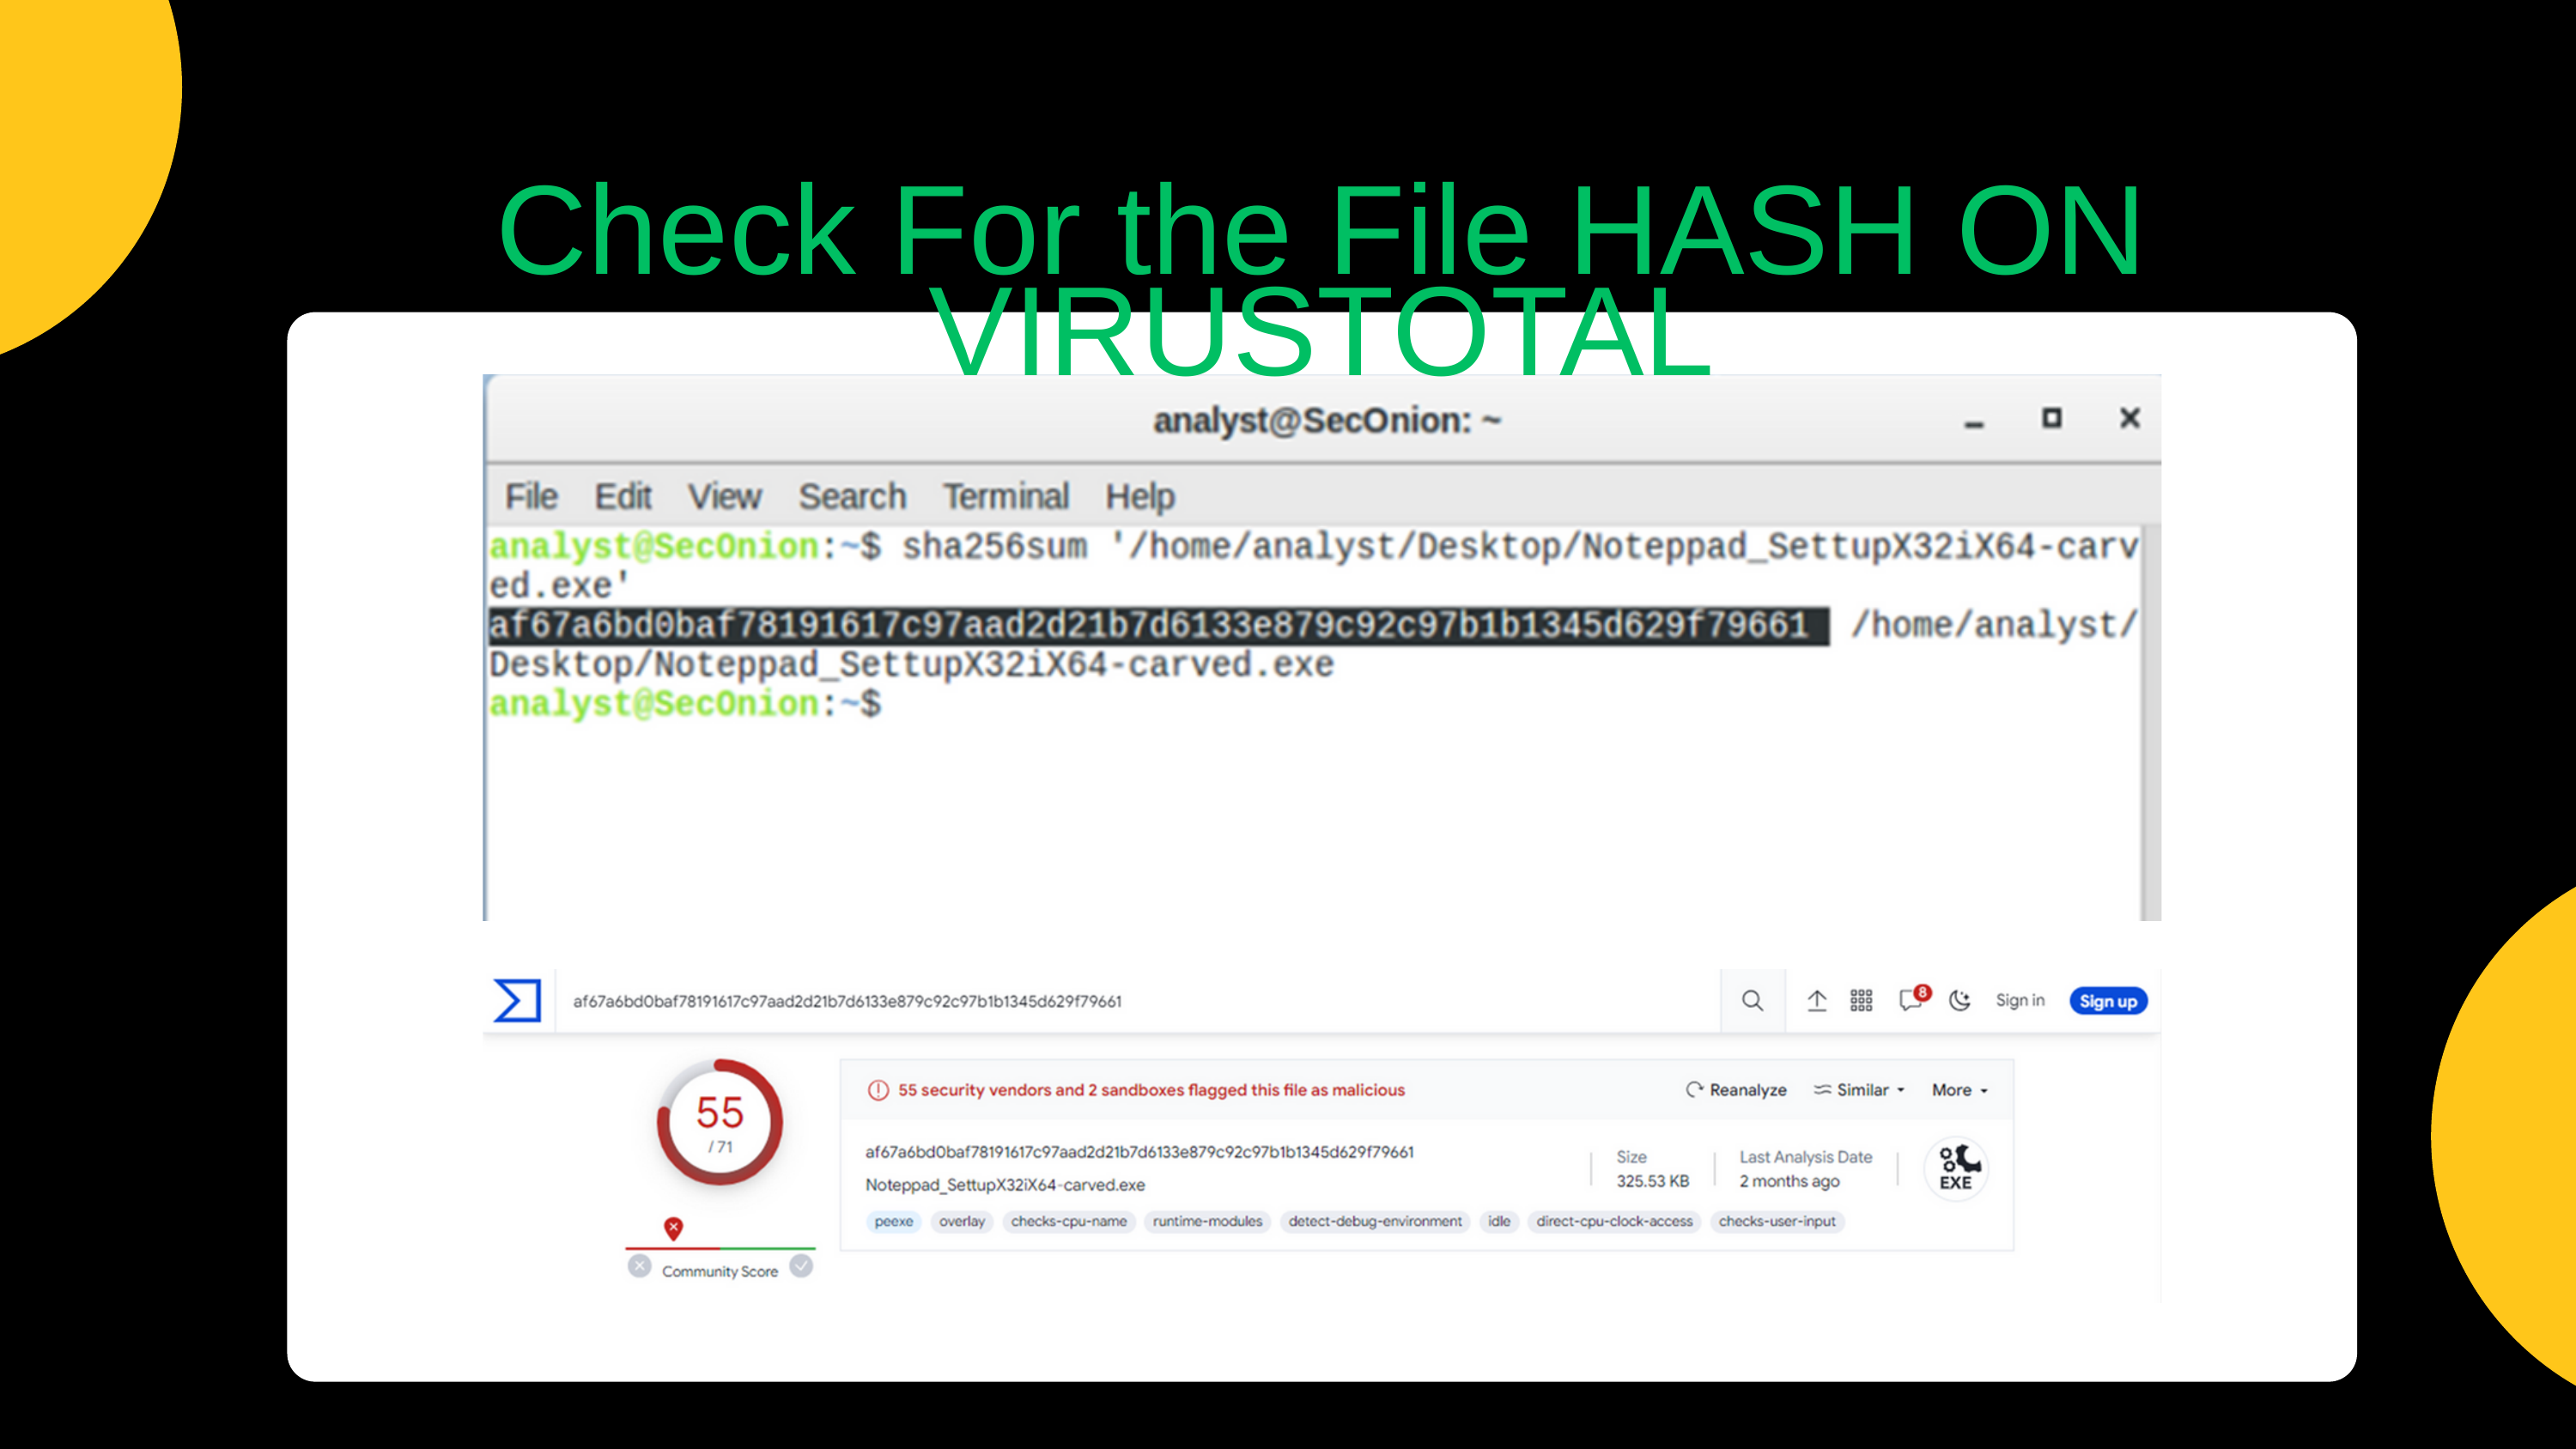

Check For the File HASH ON VIRUSTOTAL